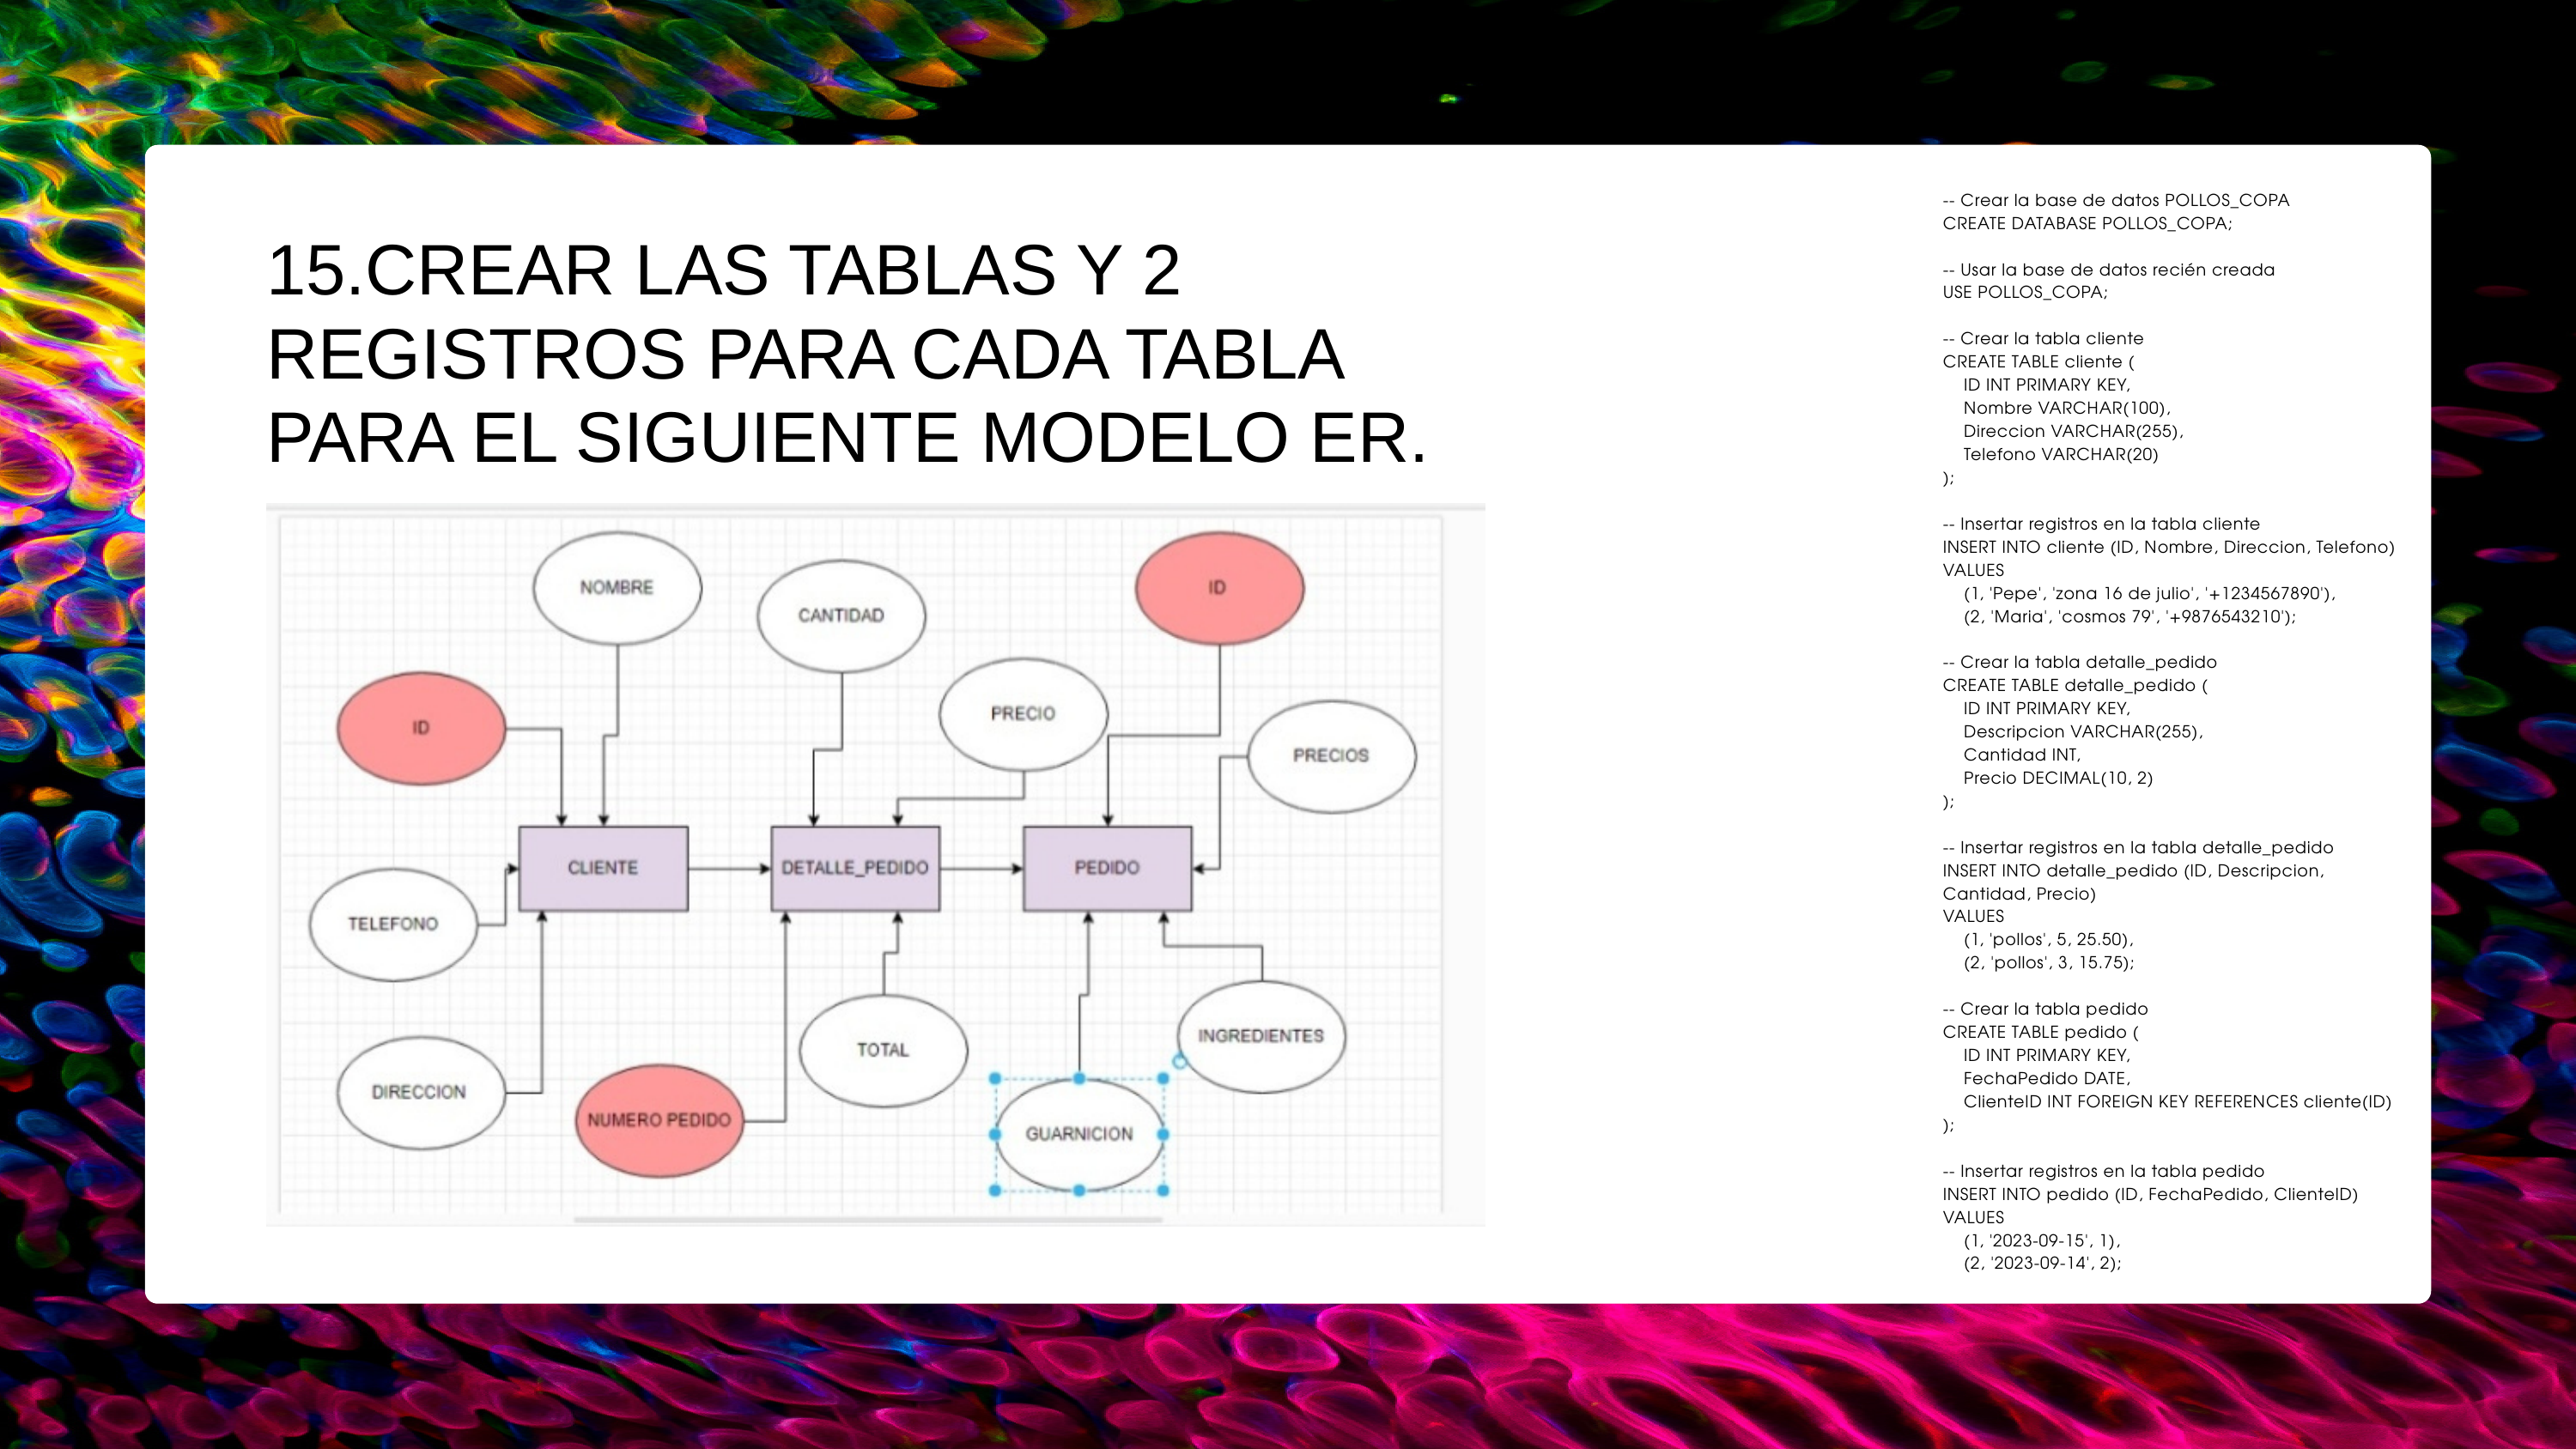

-- Crear la base de datos POLLOS_COPA
CREATE DATABASE POLLOS_COPA;

-- Usar la base de datos recién creada
USE POLLOS_COPA;

-- Crear la tabla cliente
CREATE TABLE cliente (
    ID INT PRIMARY KEY,
    Nombre VARCHAR(100),
    Direccion VARCHAR(255),
    Telefono VARCHAR(20)
);

-- Insertar registros en la tabla cliente
INSERT INTO cliente (ID, Nombre, Direccion, Telefono)
VALUES
    (1, 'Pepe', 'zona 16 de julio', '+1234567890'),
    (2, 'Maria', 'cosmos 79', '+9876543210');

-- Crear la tabla detalle_pedido
CREATE TABLE detalle_pedido (
    ID INT PRIMARY KEY,
    Descripcion VARCHAR(255),
    Cantidad INT,
    Precio DECIMAL(10, 2)
);

-- Insertar registros en la tabla detalle_pedido
INSERT INTO detalle_pedido (ID, Descripcion, Cantidad, Precio)
VALUES
    (1, 'pollos', 5, 25.50),
    (2, 'pollos', 3, 15.75);

-- Crear la tabla pedido
CREATE TABLE pedido (
    ID INT PRIMARY KEY,
    FechaPedido DATE,
    ClienteID INT FOREIGN KEY REFERENCES cliente(ID)
);

-- Insertar registros en la tabla pedido
INSERT INTO pedido (ID, FechaPedido, ClienteID)
VALUES
    (1, '2023-09-15', 1),
    (2, '2023-09-14', 2);
15.CREAR LAS TABLAS Y 2 REGISTROS PARA CADA TABLA PARA EL SIGUIENTE MODELO ER.